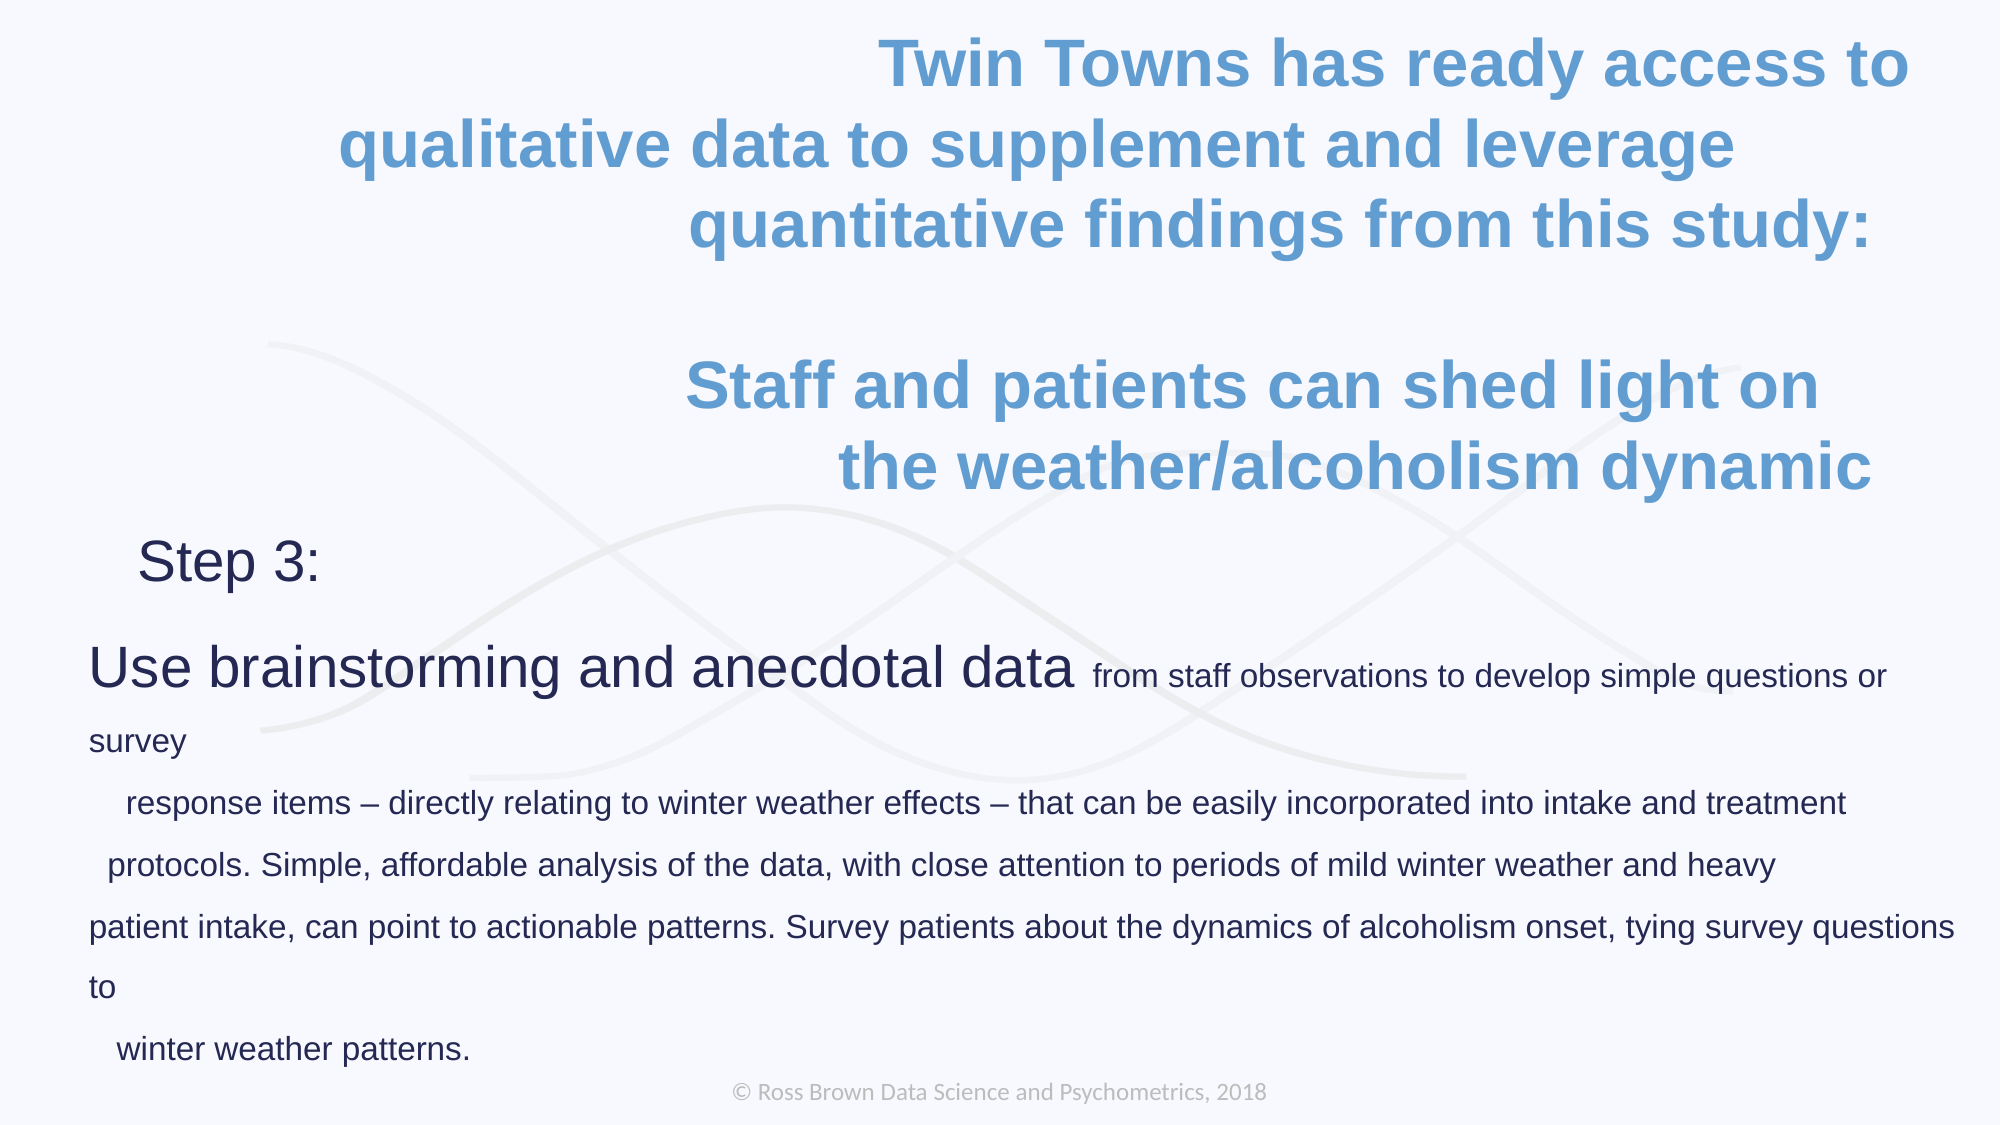

# Twin Towns has ready access to qualitative data to supplement and leverage quantitative findings from this study: Staff and patients can shed light on the weather/alcoholism dynamic
   Step 3:
Use brainstorming and anecdotal data from staff observations to develop simple questions or survey
    response items – directly relating to winter weather effects – that can be easily incorporated into intake and treatment
  protocols. Simple, affordable analysis of the data, with close attention to periods of mild winter weather and heavy
patient intake, can point to actionable patterns. Survey patients about the dynamics of alcoholism onset, tying survey questions to
   winter weather patterns.
© Ross Brown Data Science and Psychometrics, 2018